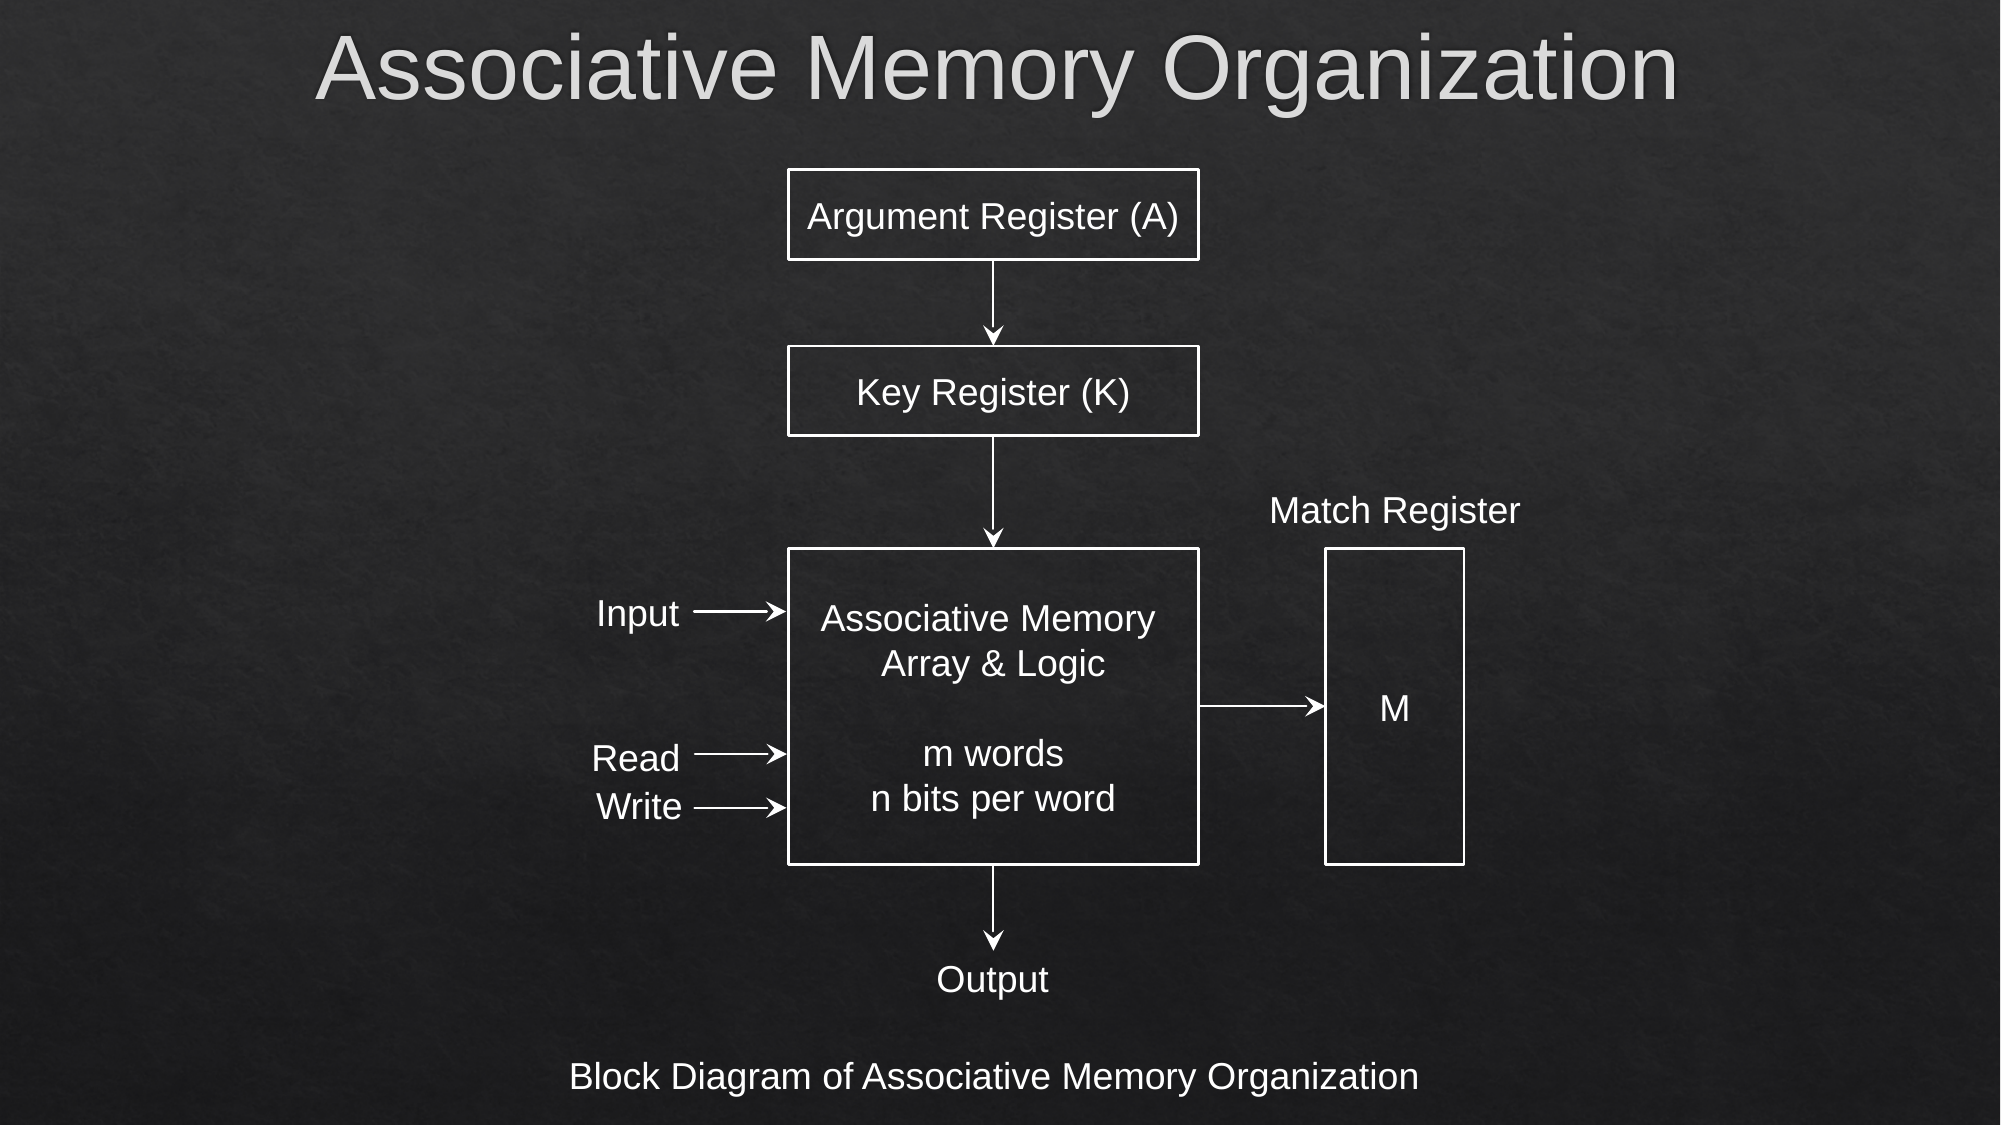

# Associative Memory Organization
Argument Register (A)
Key Register (K)
Match Register
Associative Memory
Array & Logic

m words
n bits per word
M
Input
Read
Write
Output
Block Diagram of Associative Memory Organization